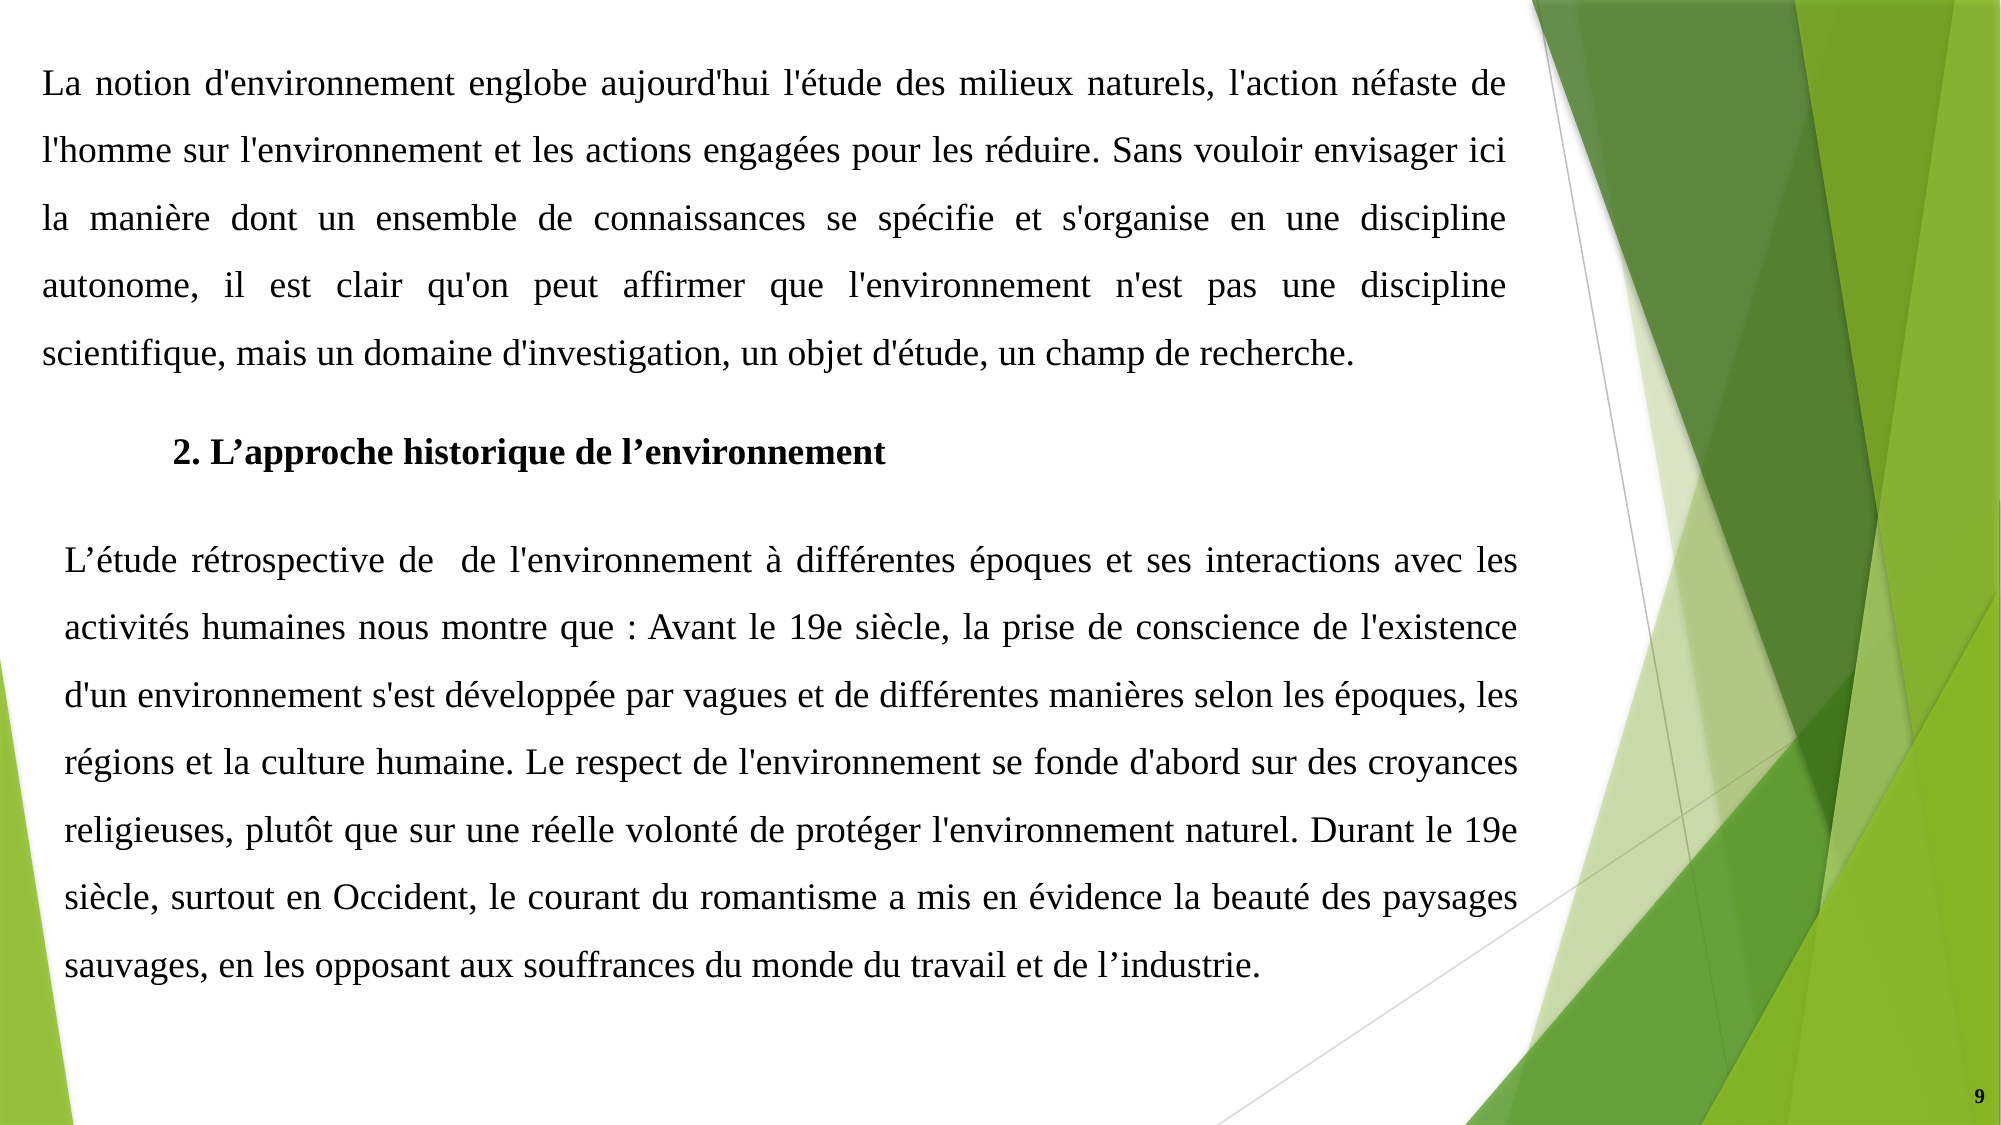

La notion d'environnement englobe aujourd'hui l'étude des milieux naturels, l'action néfaste de l'homme sur l'environnement et les actions engagées pour les réduire. Sans vouloir envisager ici la manière dont un ensemble de connaissances se spécifie et s'organise en une discipline autonome, il est clair qu'on peut affirmer que l'environnement n'est pas une discipline scientifique, mais un domaine d'investigation, un objet d'étude, un champ de recherche.
2. L’approche historique de l’environnement
L’étude rétrospective de  de l'environnement à différentes époques et ses interactions avec les activités humaines nous montre que : Avant le 19e siècle, la prise de conscience de l'existence d'un environnement s'est développée par vagues et de différentes manières selon les époques, les régions et la culture humaine. Le respect de l'environnement se fonde d'abord sur des croyances religieuses, plutôt que sur une réelle volonté de protéger l'environnement naturel. Durant le 19e siècle, surtout en Occident, le courant du romantisme a mis en évidence la beauté des paysages sauvages, en les opposant aux souffrances du monde du travail et de l’industrie.
9